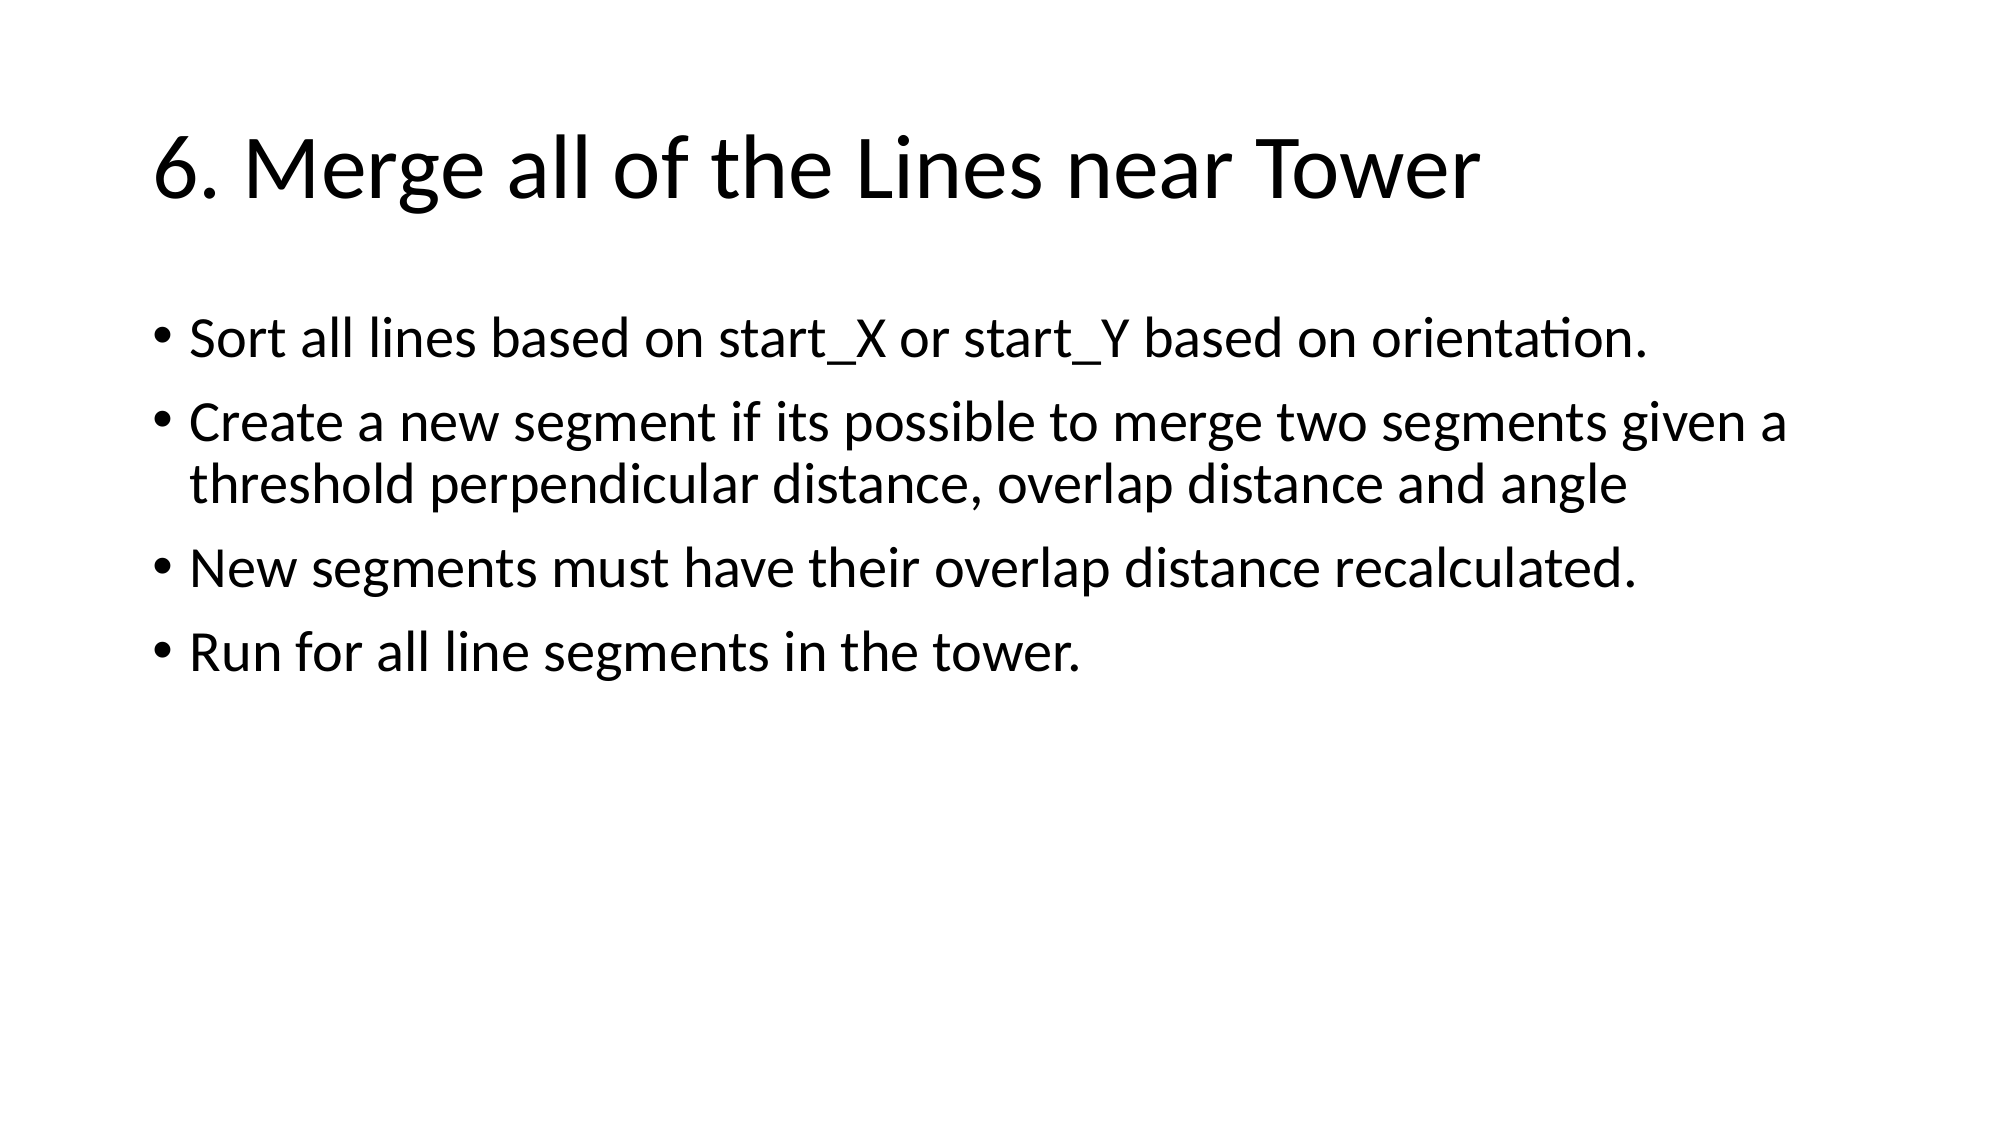

# 6. Merge all of the Lines near Tower
Sort all lines based on start_X or start_Y based on orientation.
Create a new segment if its possible to merge two segments given a threshold perpendicular distance, overlap distance and angle
New segments must have their overlap distance recalculated.
Run for all line segments in the tower.